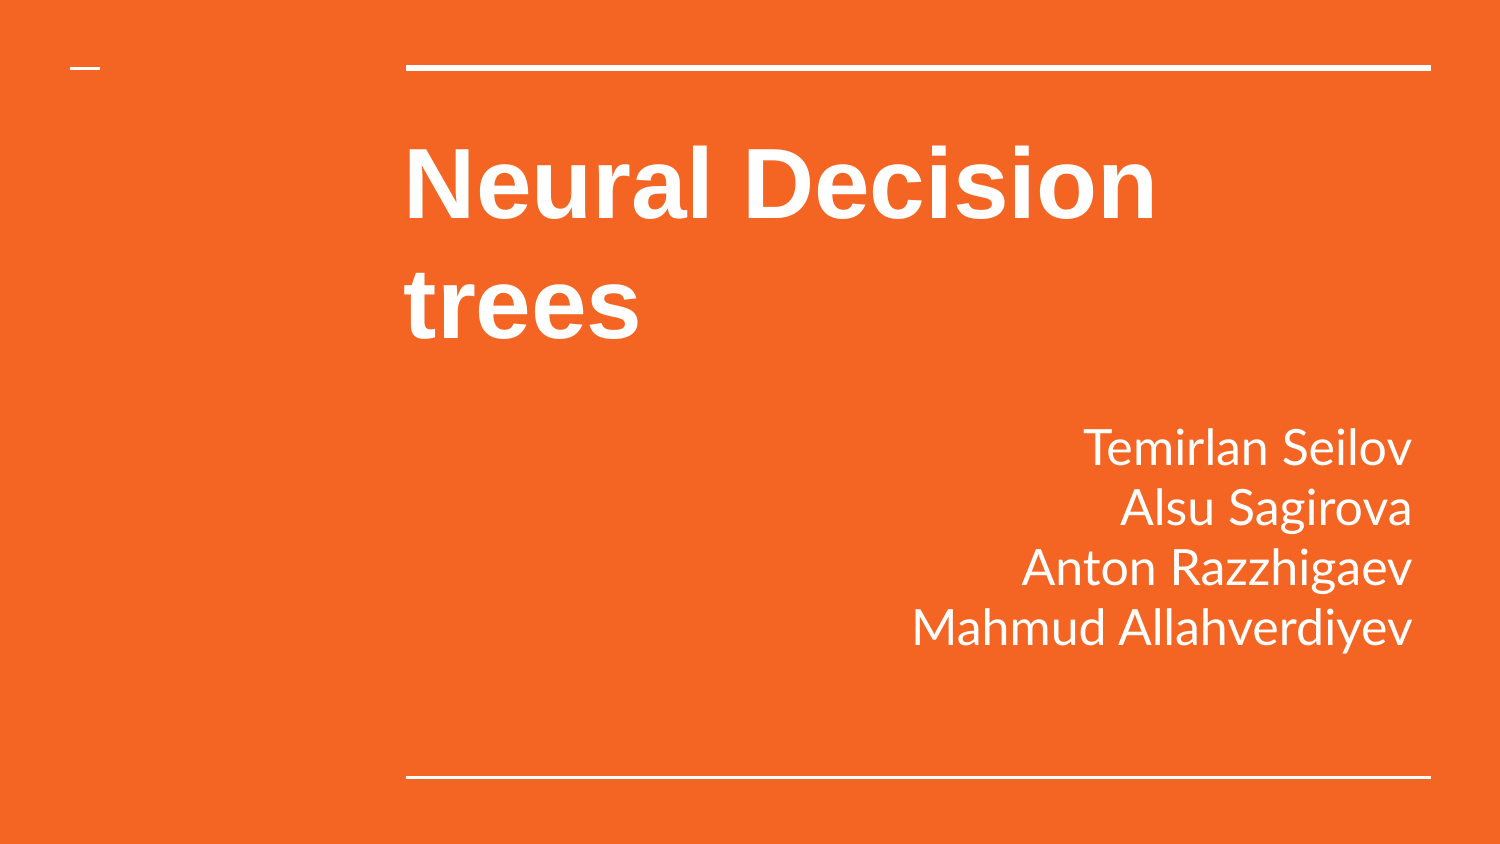

# Neural Decision trees
Temirlan Seilov
Alsu Sagirova
Anton Razzhigaev
Mahmud Allahverdiyev